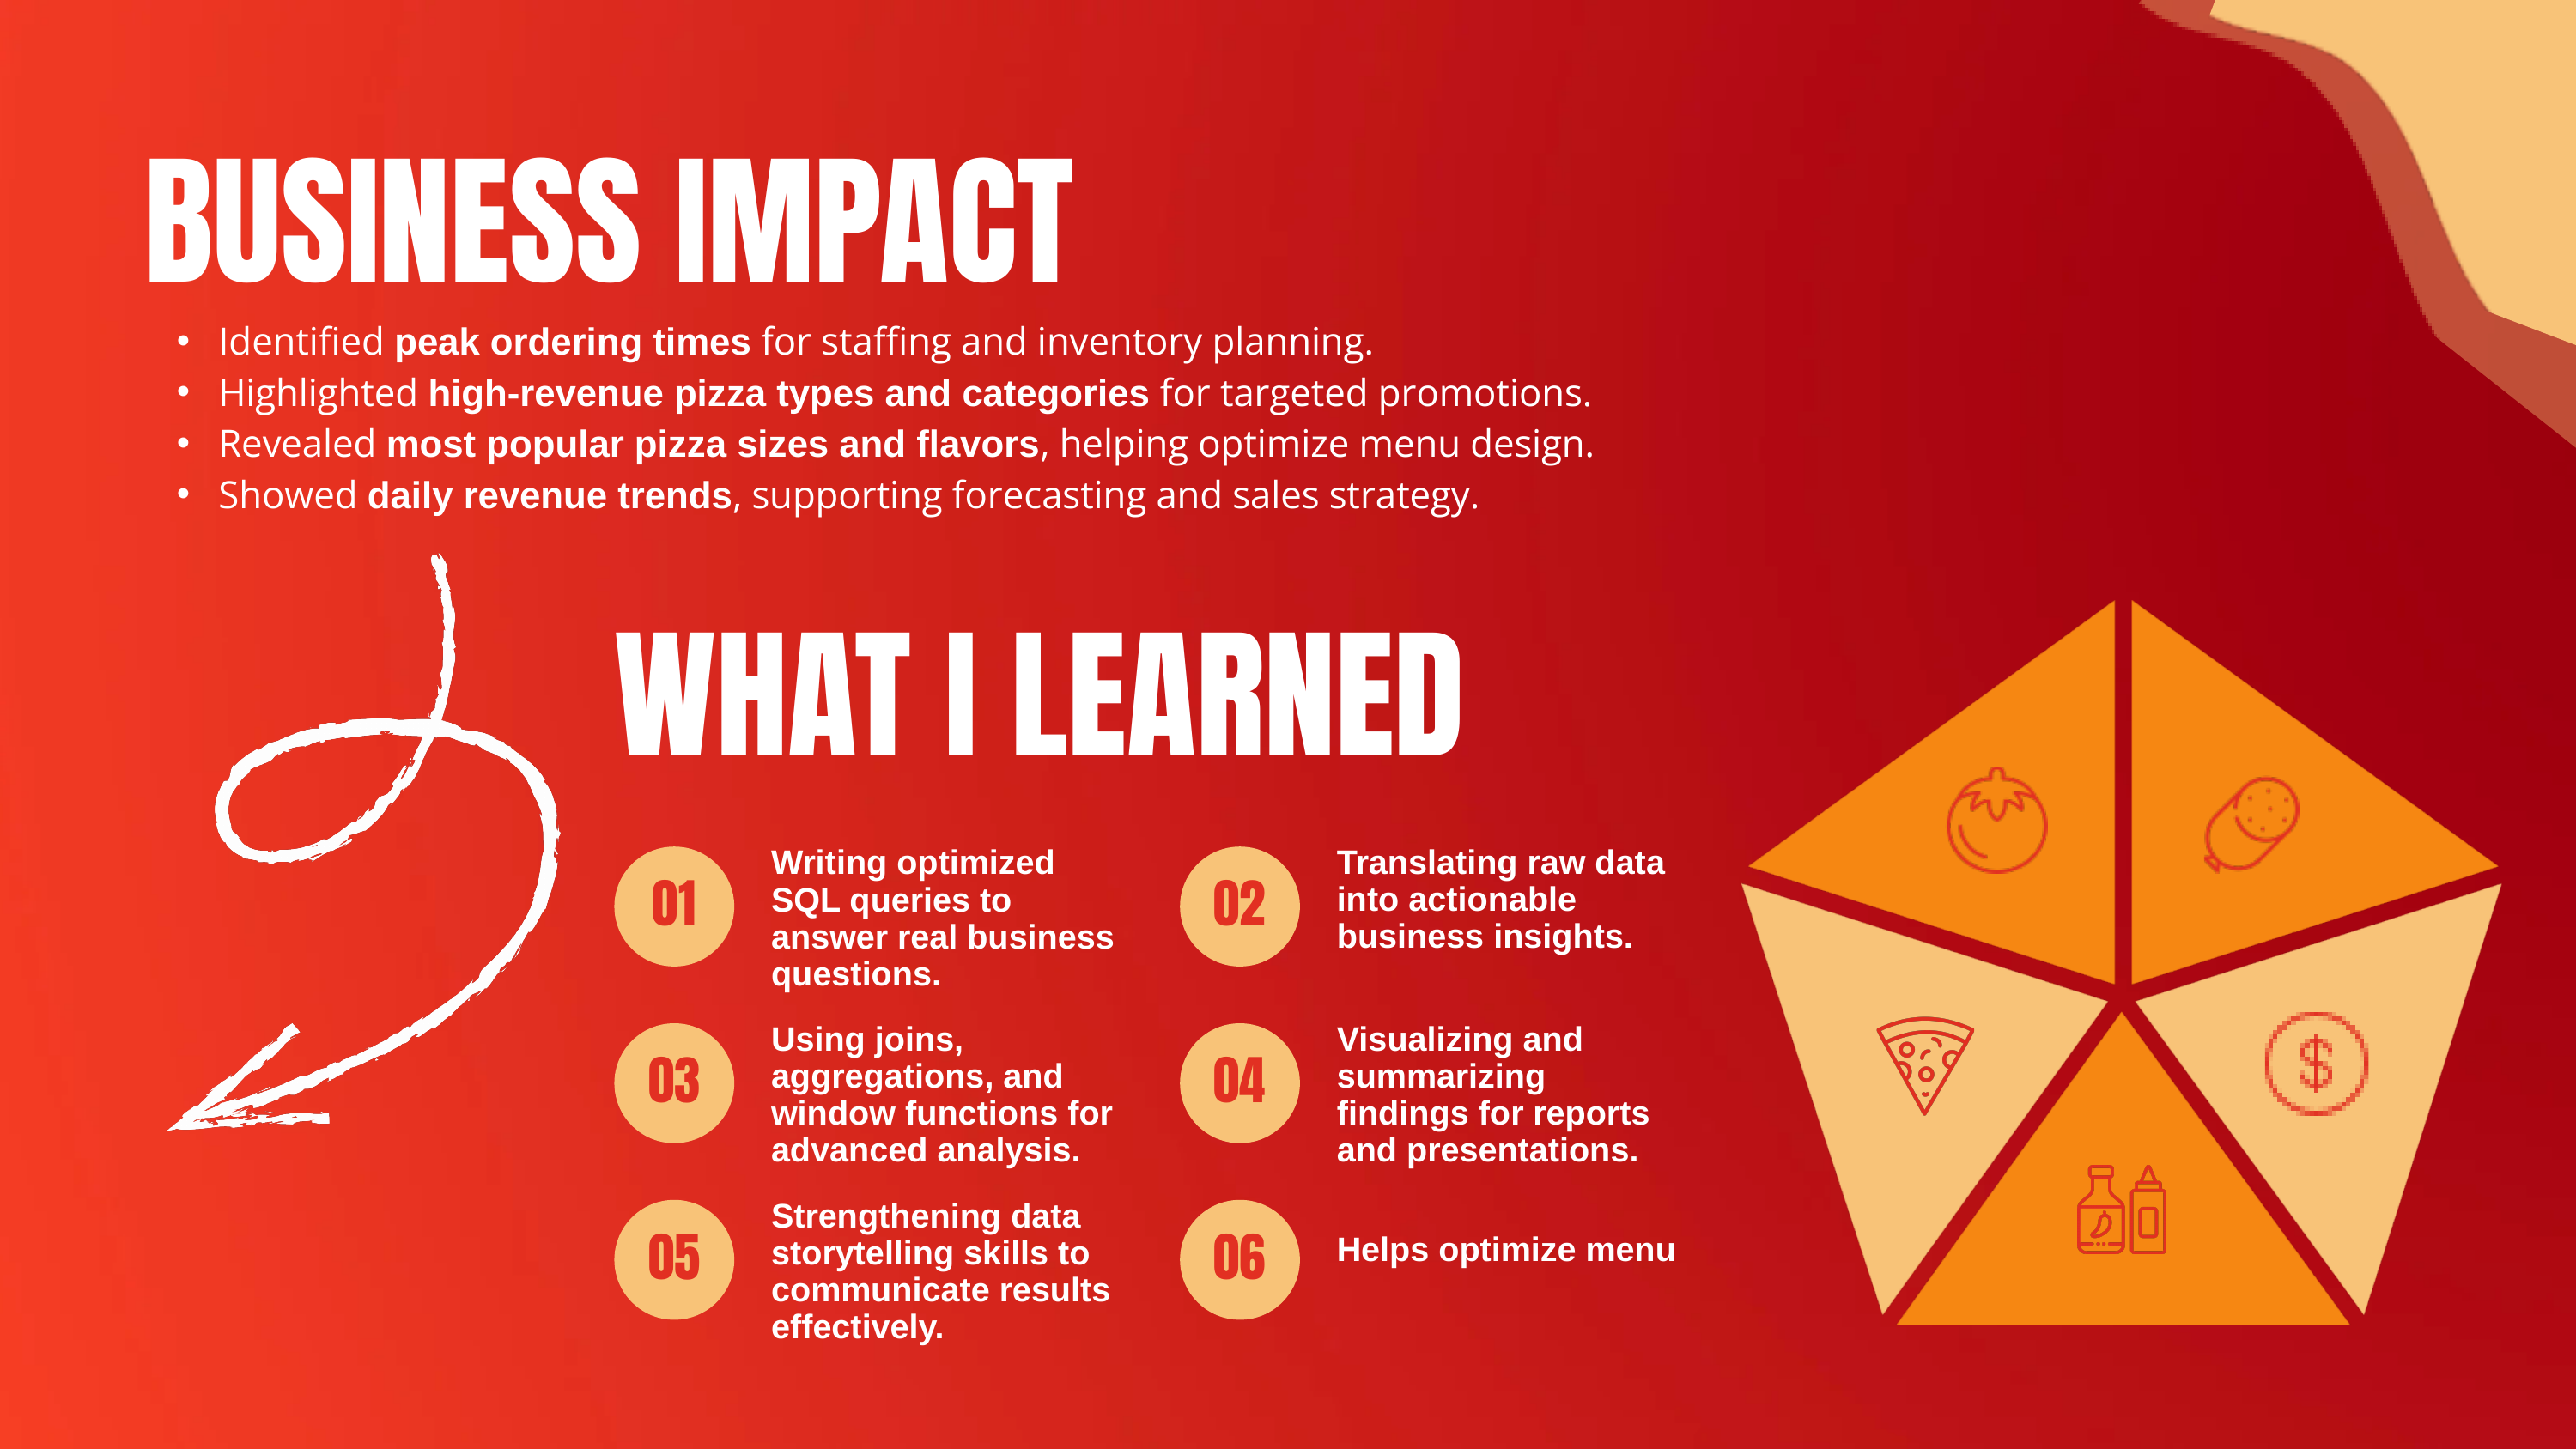

BUSINESS IMPACT
 Identified peak ordering times for staffing and inventory planning.
 Highlighted high-revenue pizza types and categories for targeted promotions.
 Revealed most popular pizza sizes and flavors, helping optimize menu design.
 Showed daily revenue trends, supporting forecasting and sales strategy.

WHAT I LEARNED
Writing optimized SQL queries to answer real business questions.
Translating raw data into actionable business insights.

01
02
Using joins, aggregations, and window functions for advanced analysis.
Visualizing and summarizing findings for reports and presentations.

03
04
Strengthening data storytelling skills to communicate results effectively.

Helps optimize menu
05
06